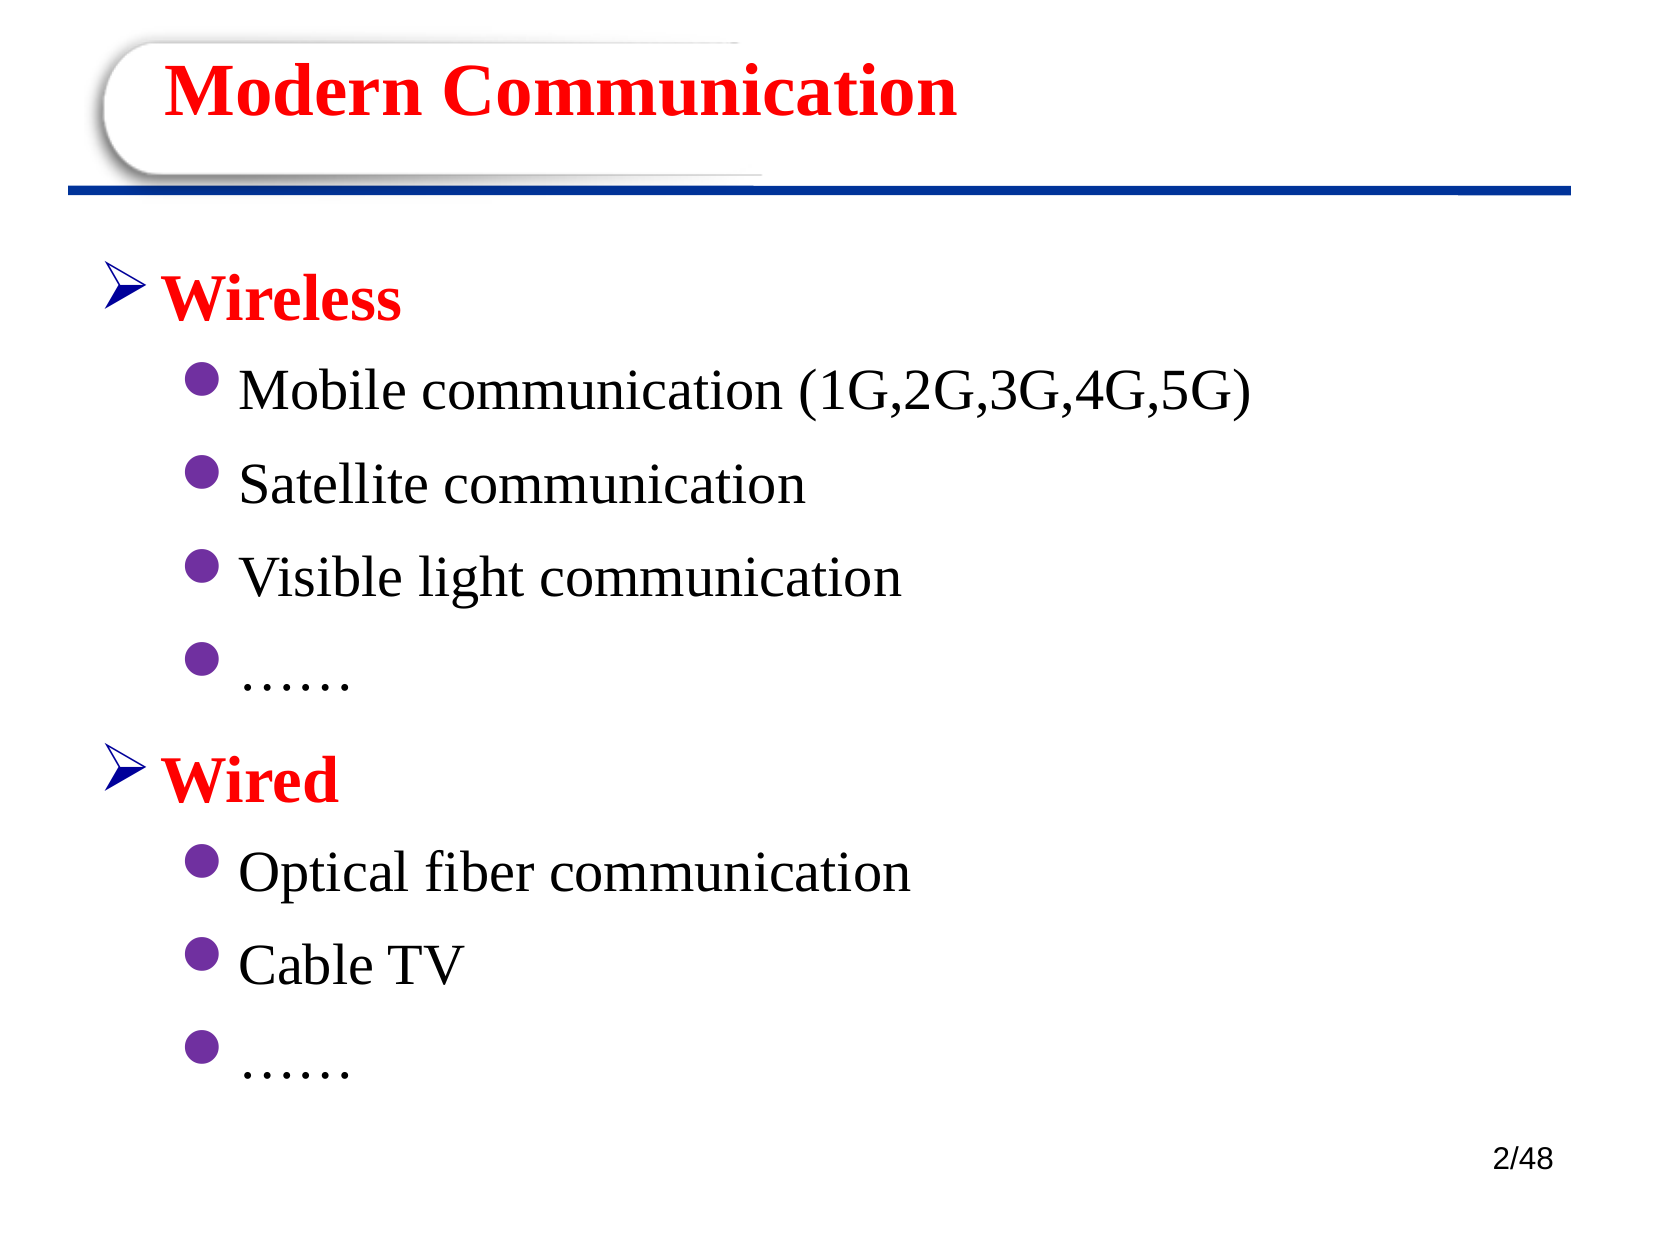

# Modern Communication
Wireless
Mobile communication (1G,2G,3G,4G,5G)
Satellite communication
Visible light communication
……
Wired
Optical fiber communication
Cable TV
……
2/48